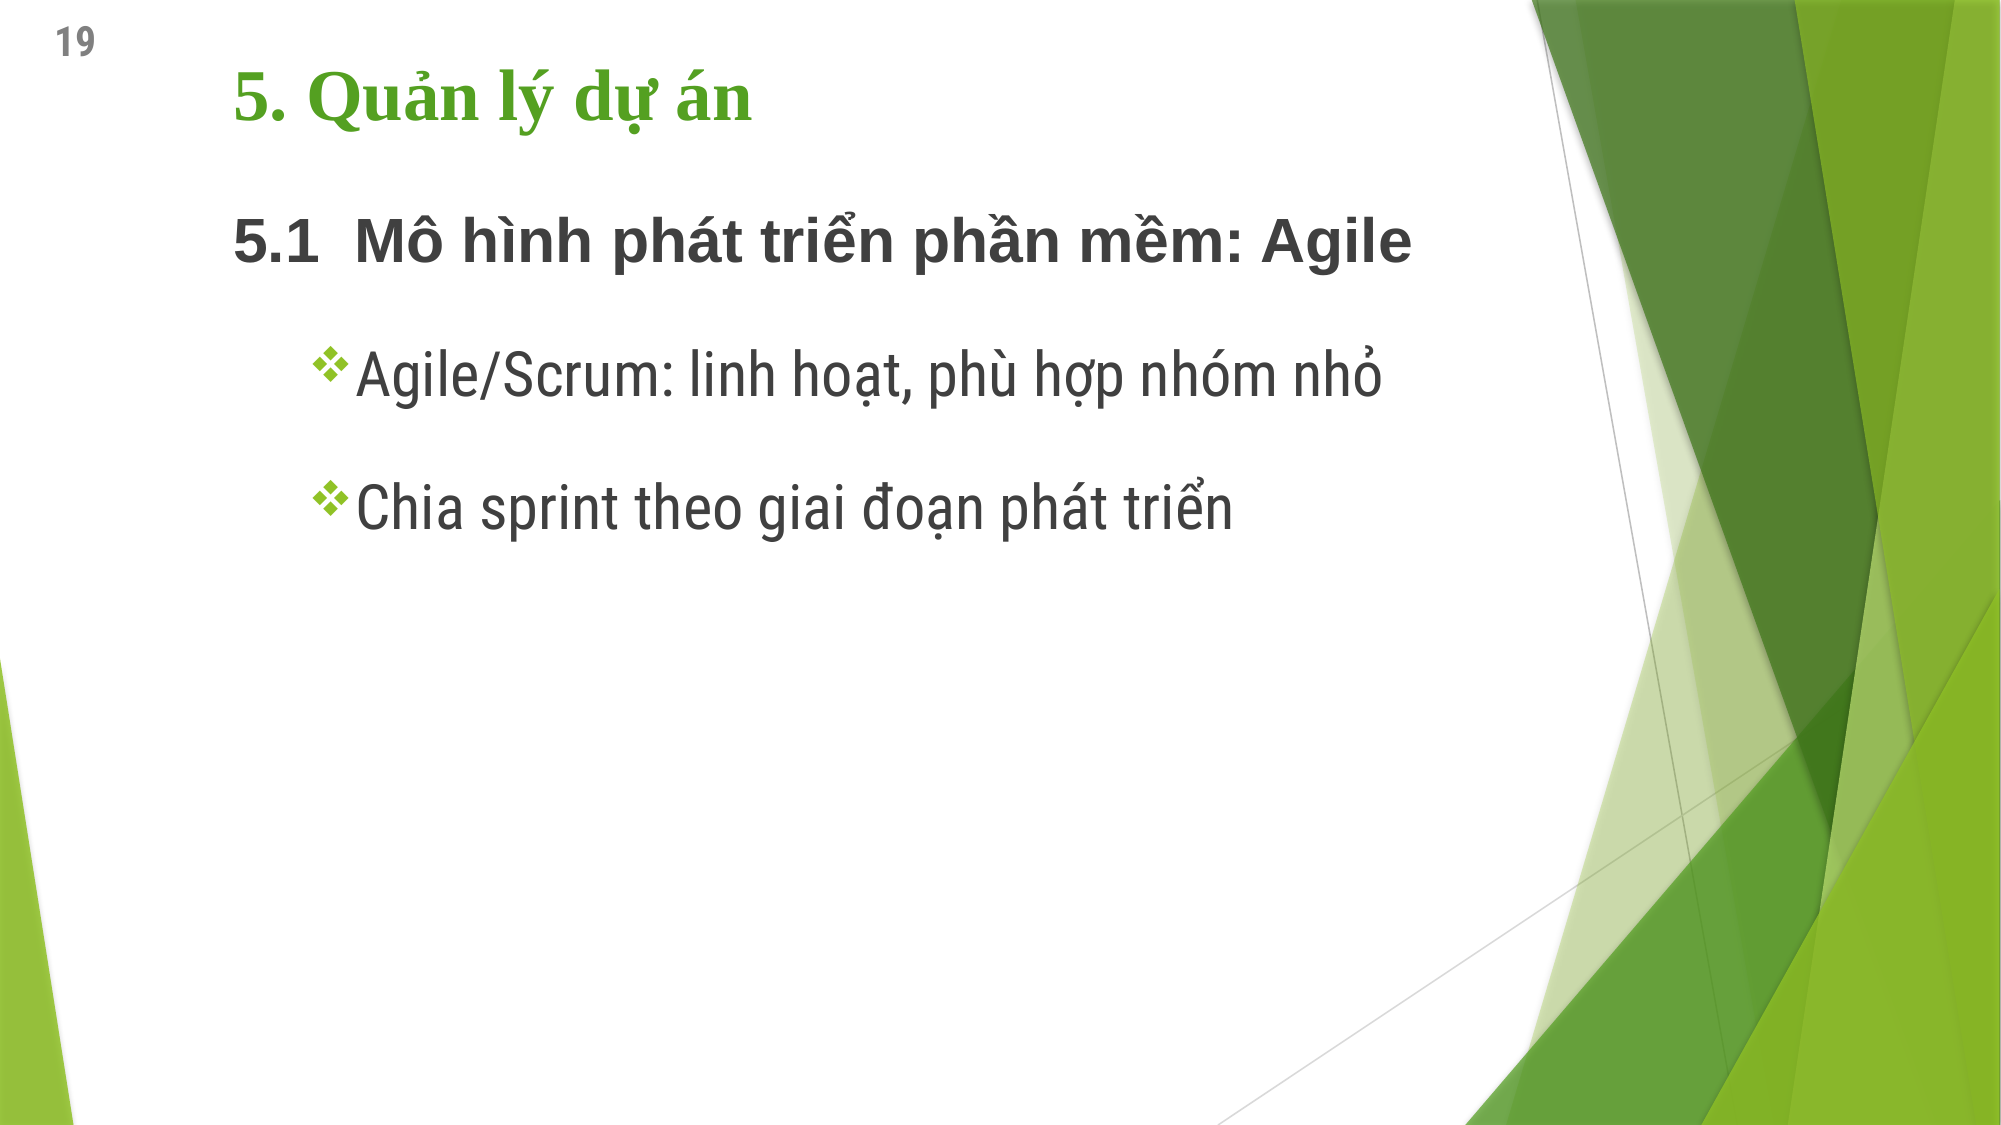

19
# 5. Quản lý dự án
5.1  Mô hình phát triển phần mềm: Agile
Agile/Scrum: linh hoạt, phù hợp nhóm nhỏ
Chia sprint theo giai đoạn phát triển